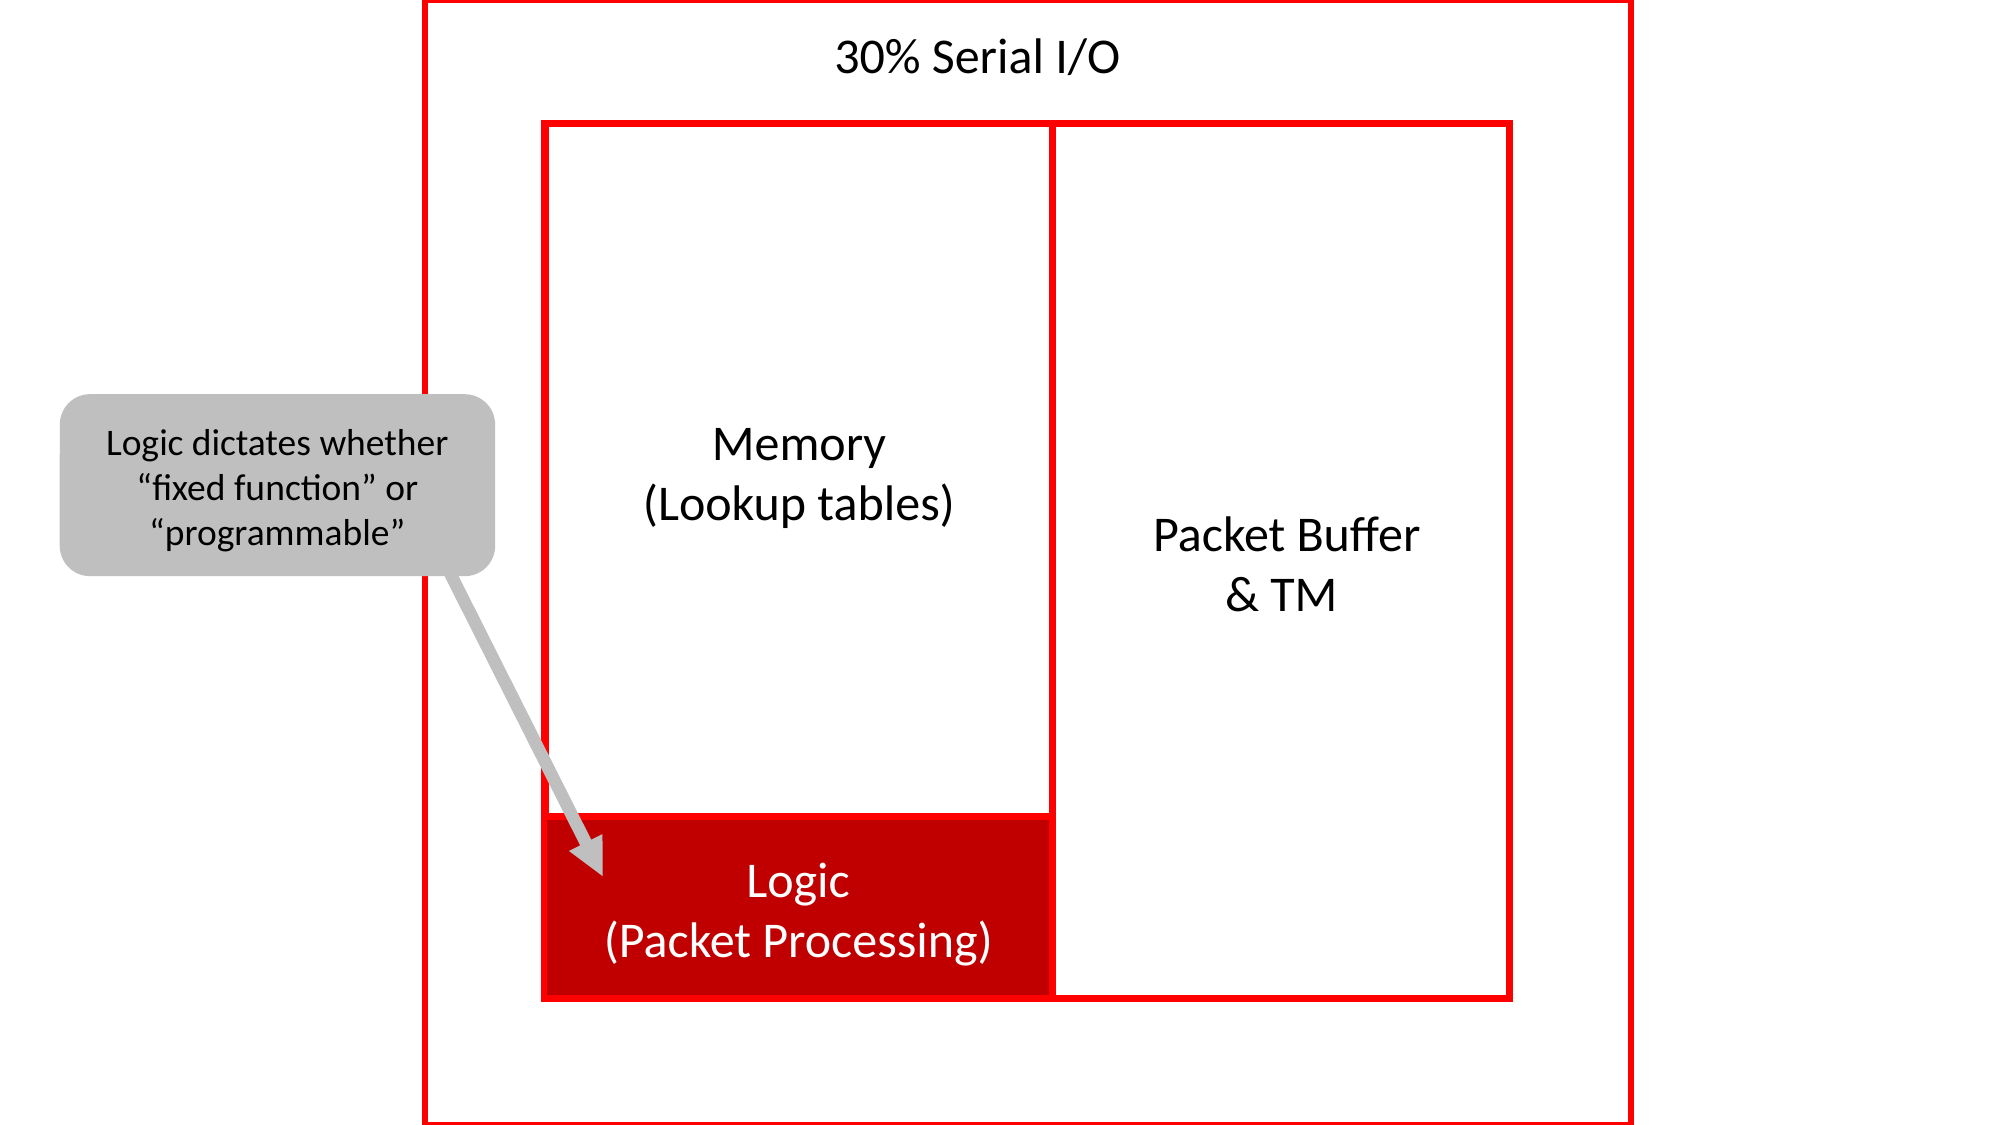

30% Serial I/O
Memory
(Lookup tables)
Packet Processing
 Packet Buffer
& TM
Logic dictates whether “fixed function” or “programmable”
Logic
(Packet Processing)